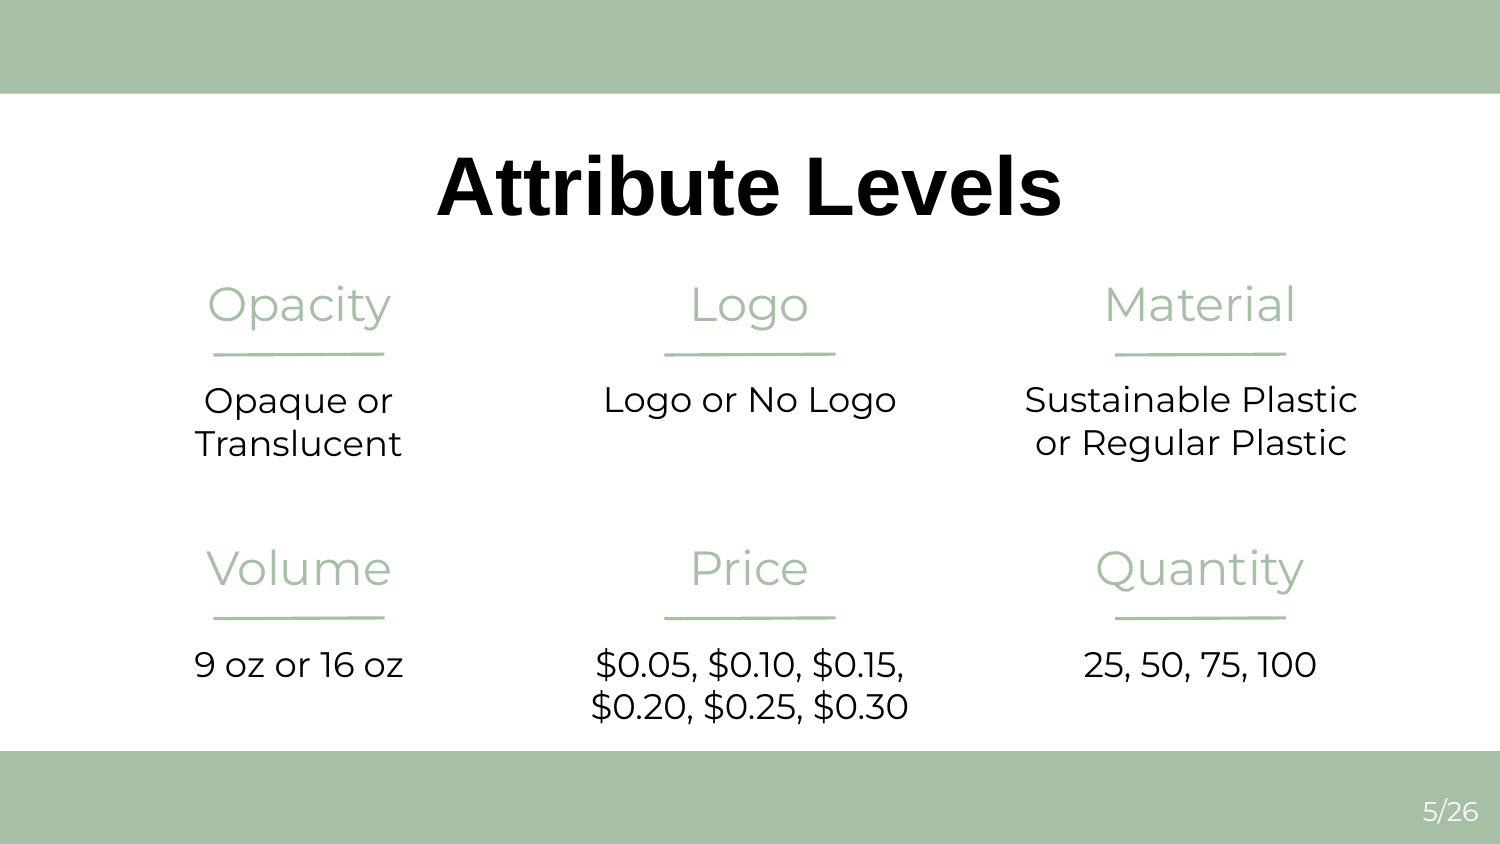

# Attribute Levels
Opacity
Logo
Material
Logo or No Logo

Sustainable Plastic or Regular Plastic
Opaque or Translucent
Volume
Price
Quantity
$0.05, $0.10, $0.15, $0.20, $0.25, $0.30

9 oz or 16 oz
25, 50, 75, 100
5/26